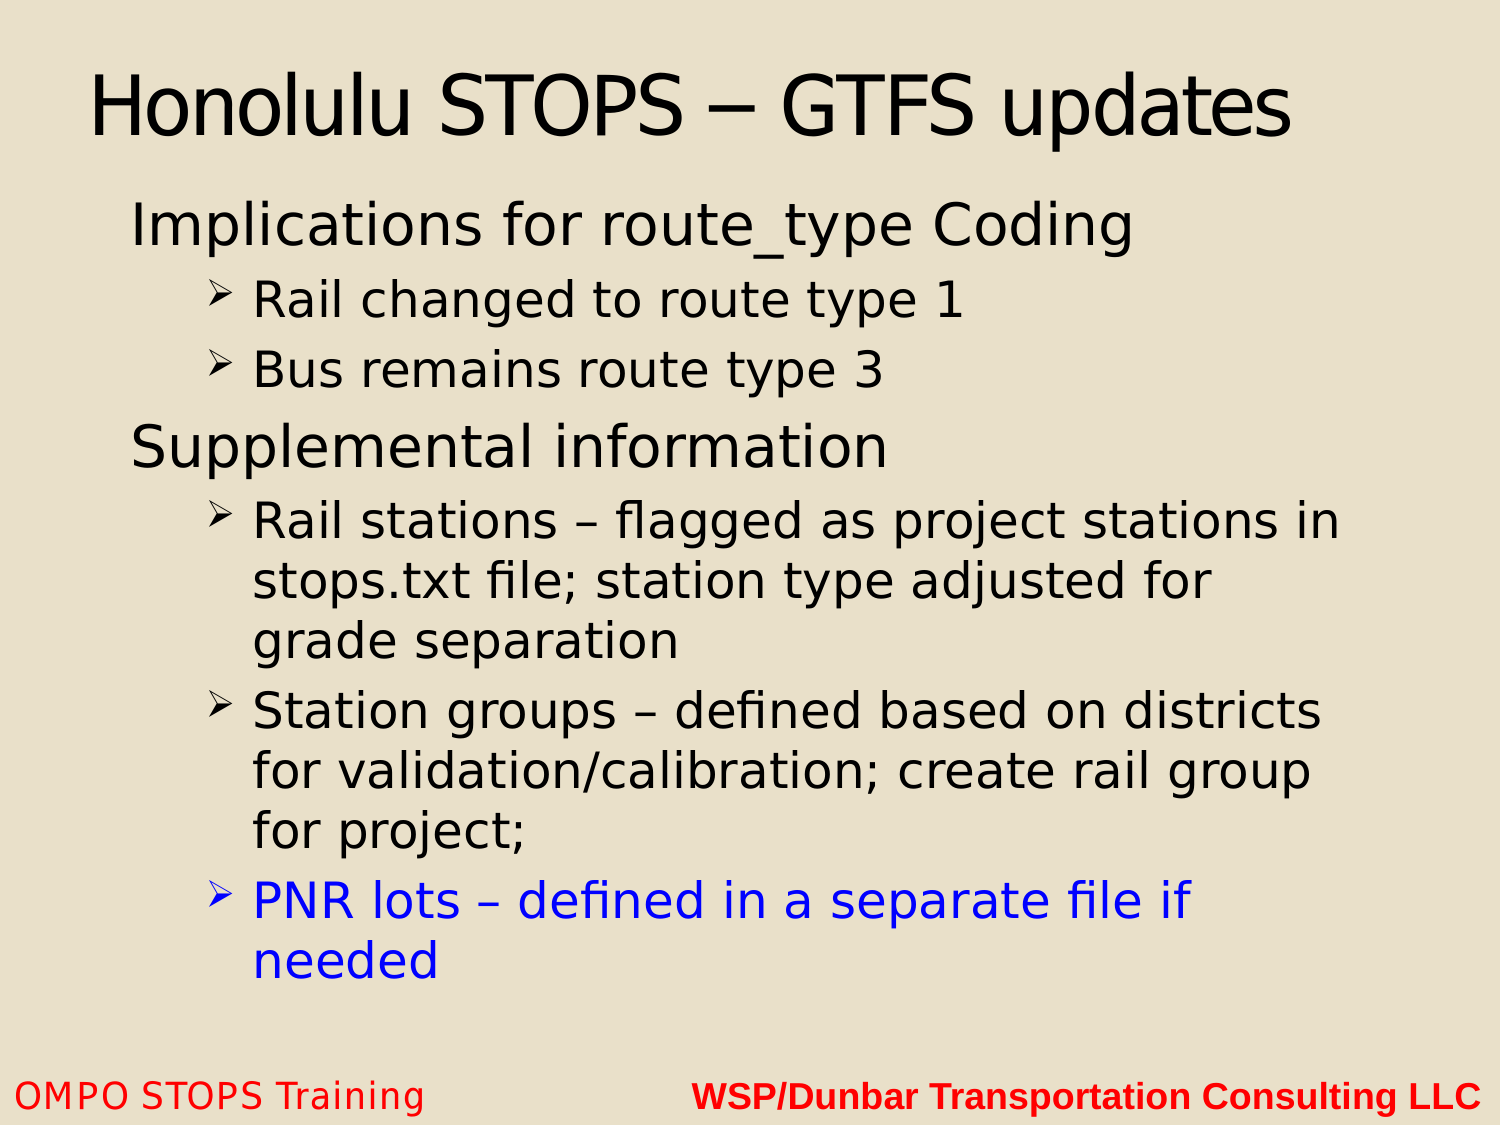

# Honolulu STOPS – GTFS updates
Implications for route_type Coding
Rail changed to route type 1
Bus remains route type 3
Supplemental information
Rail stations – flagged as project stations in stops.txt file; station type adjusted for grade separation
Station groups – defined based on districts for validation/calibration; create rail group for project;
PNR lots – defined in a separate file if needed

OMPO STOPS Training                        WSP/Dunbar Transportation Consulting LLC